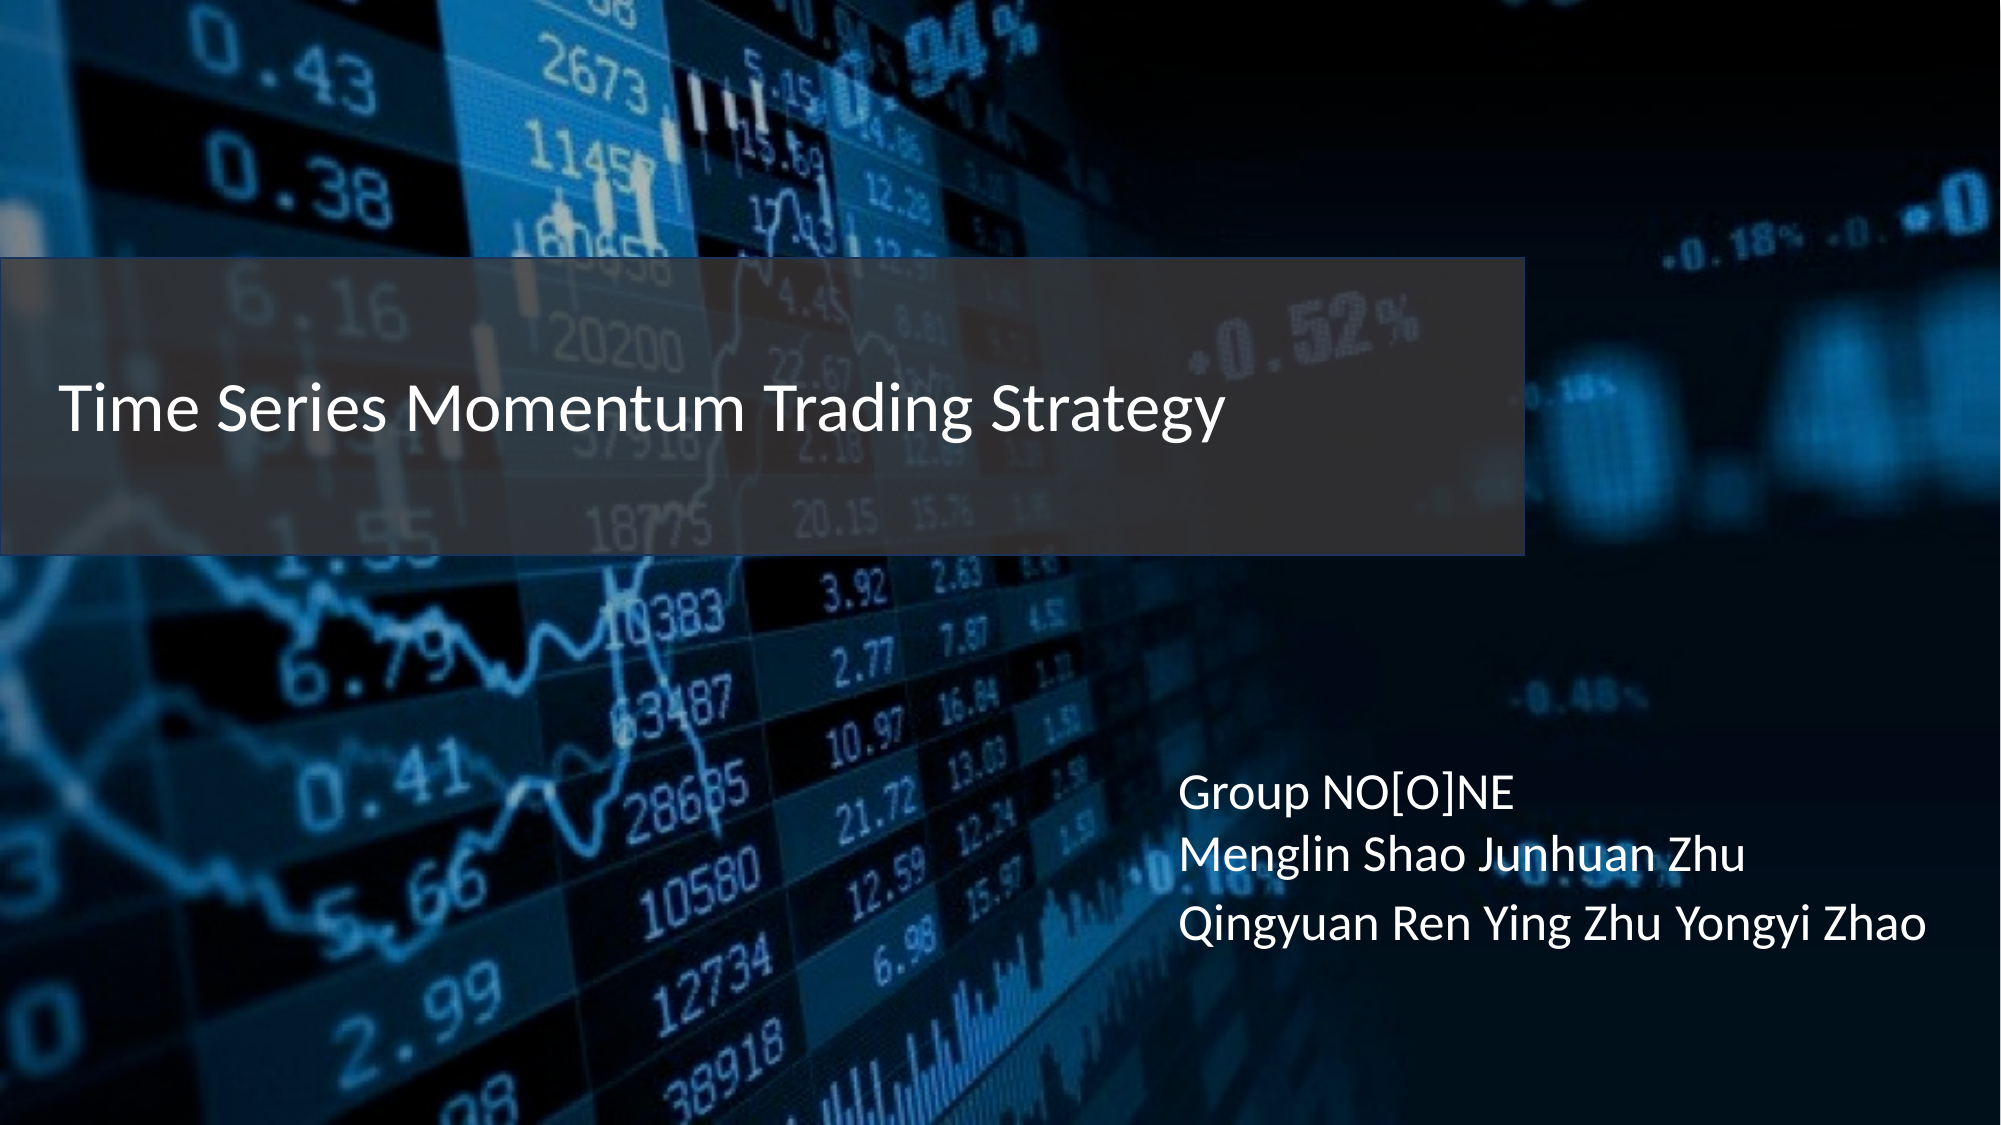

Time Series Momentum Trading Strategy

Group NO[O]NE
Menglin Shao Junhuan Zhu
Qingyuan Ren Ying Zhu Yongyi Zhao